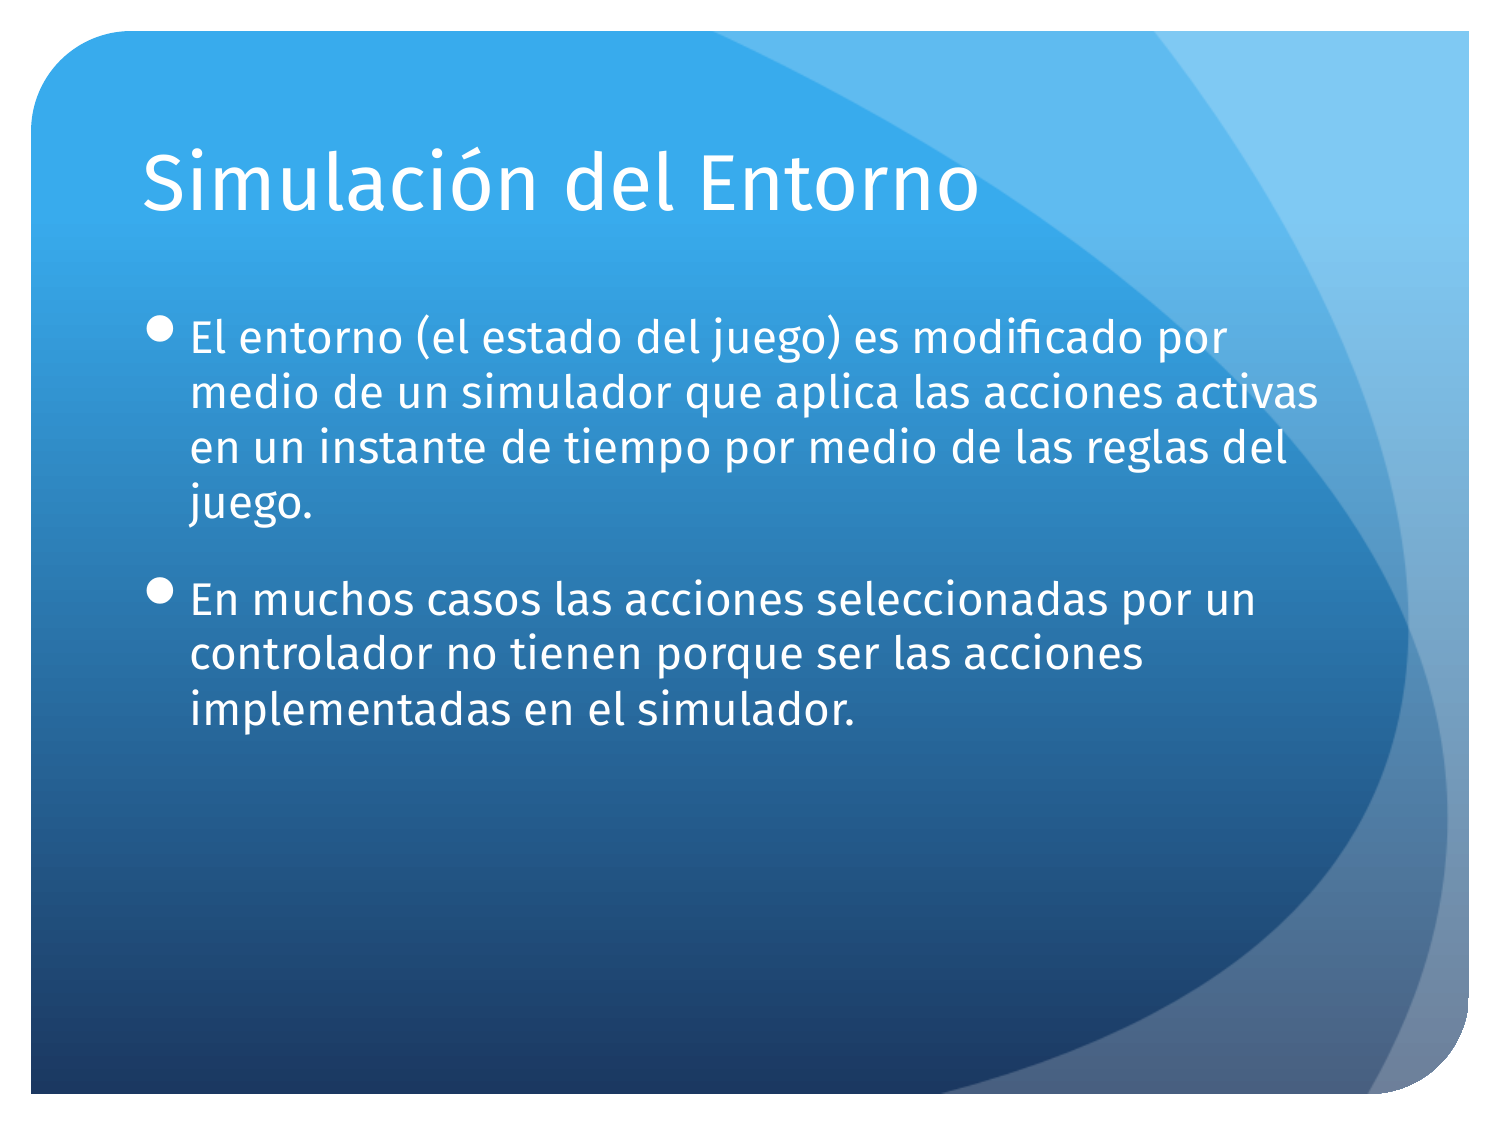

# Simulación del Entorno
El entorno (el estado del juego) es modificado por medio de un simulador que aplica las acciones activas en un instante de tiempo por medio de las reglas del juego.
En muchos casos las acciones seleccionadas por un controlador no tienen porque ser las acciones implementadas en el simulador.